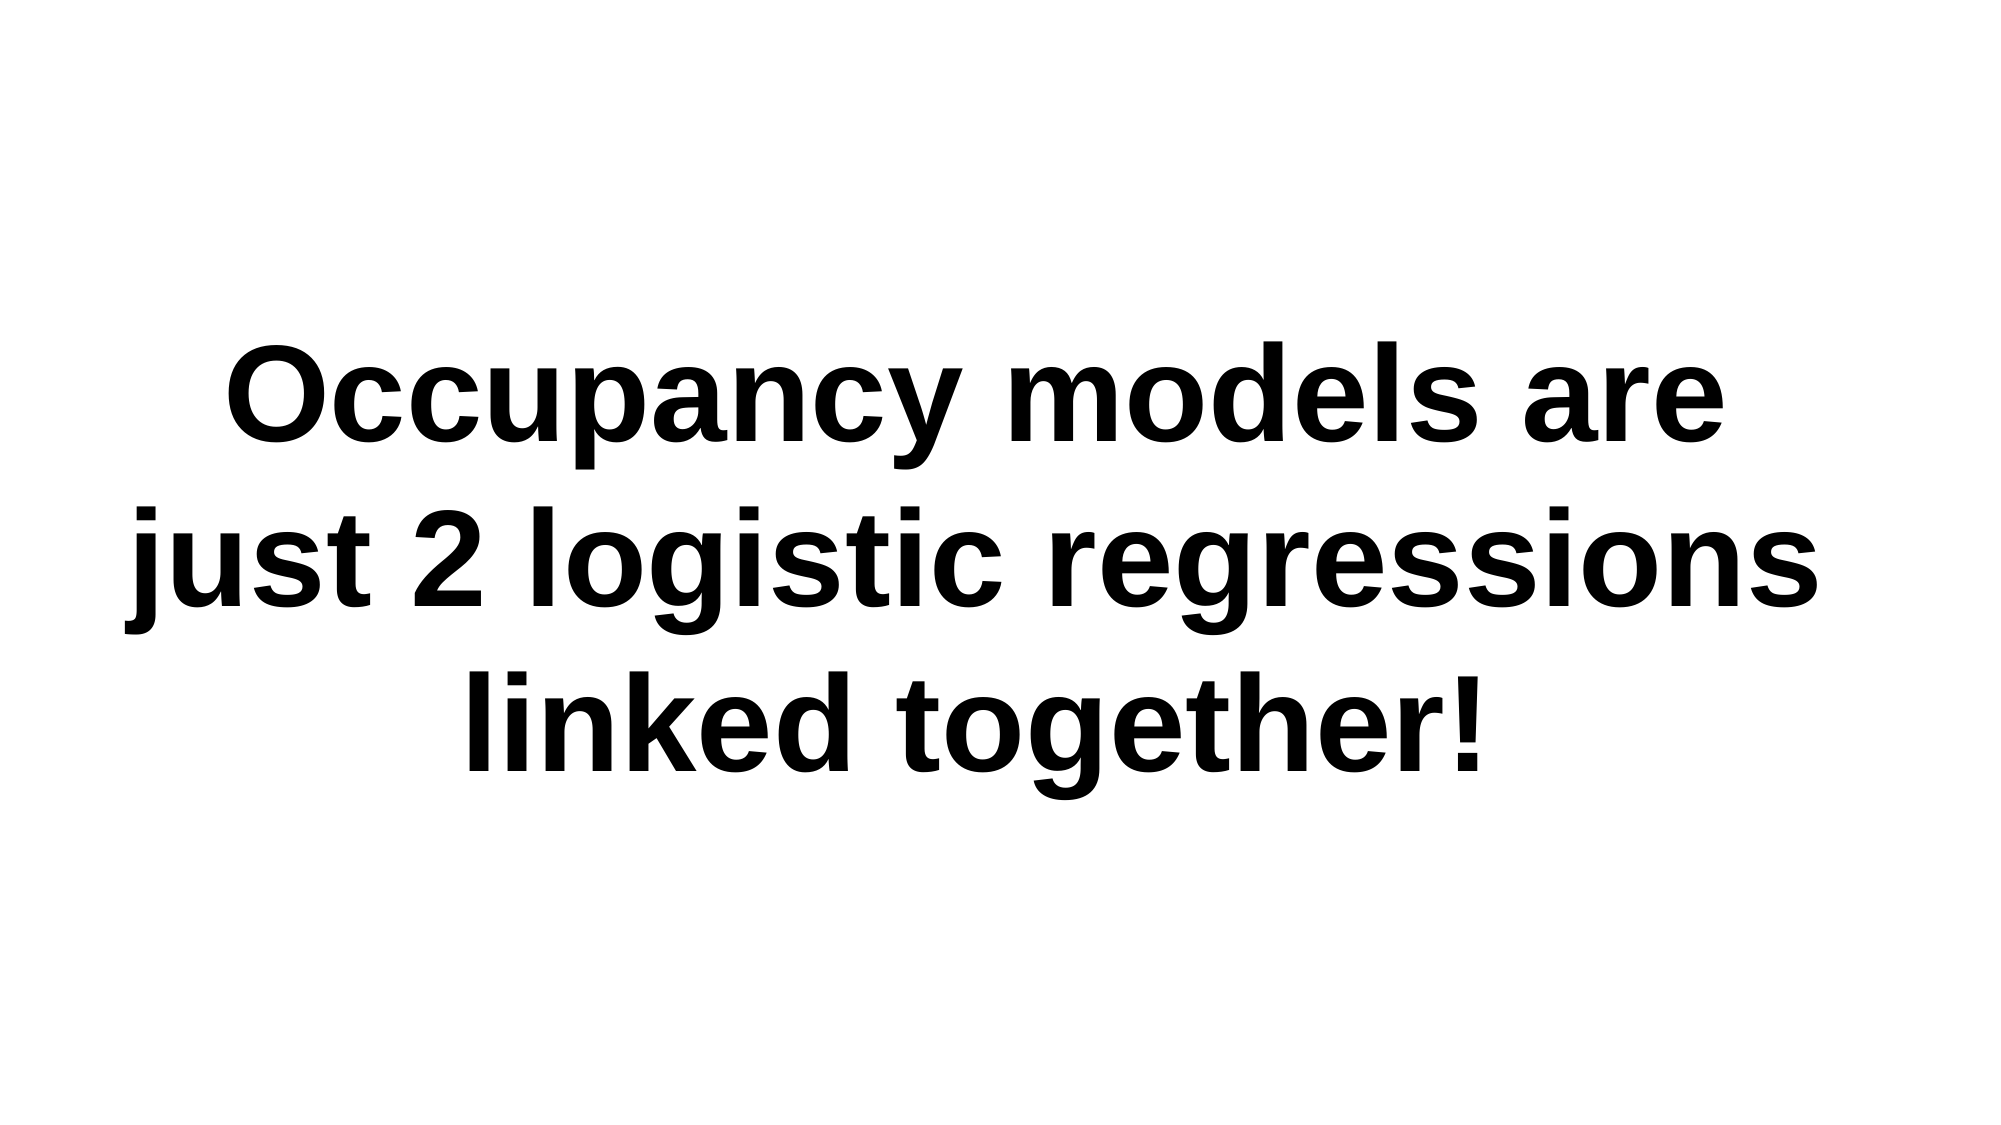

Occupancy models are just 2 logistic regressions linked together!